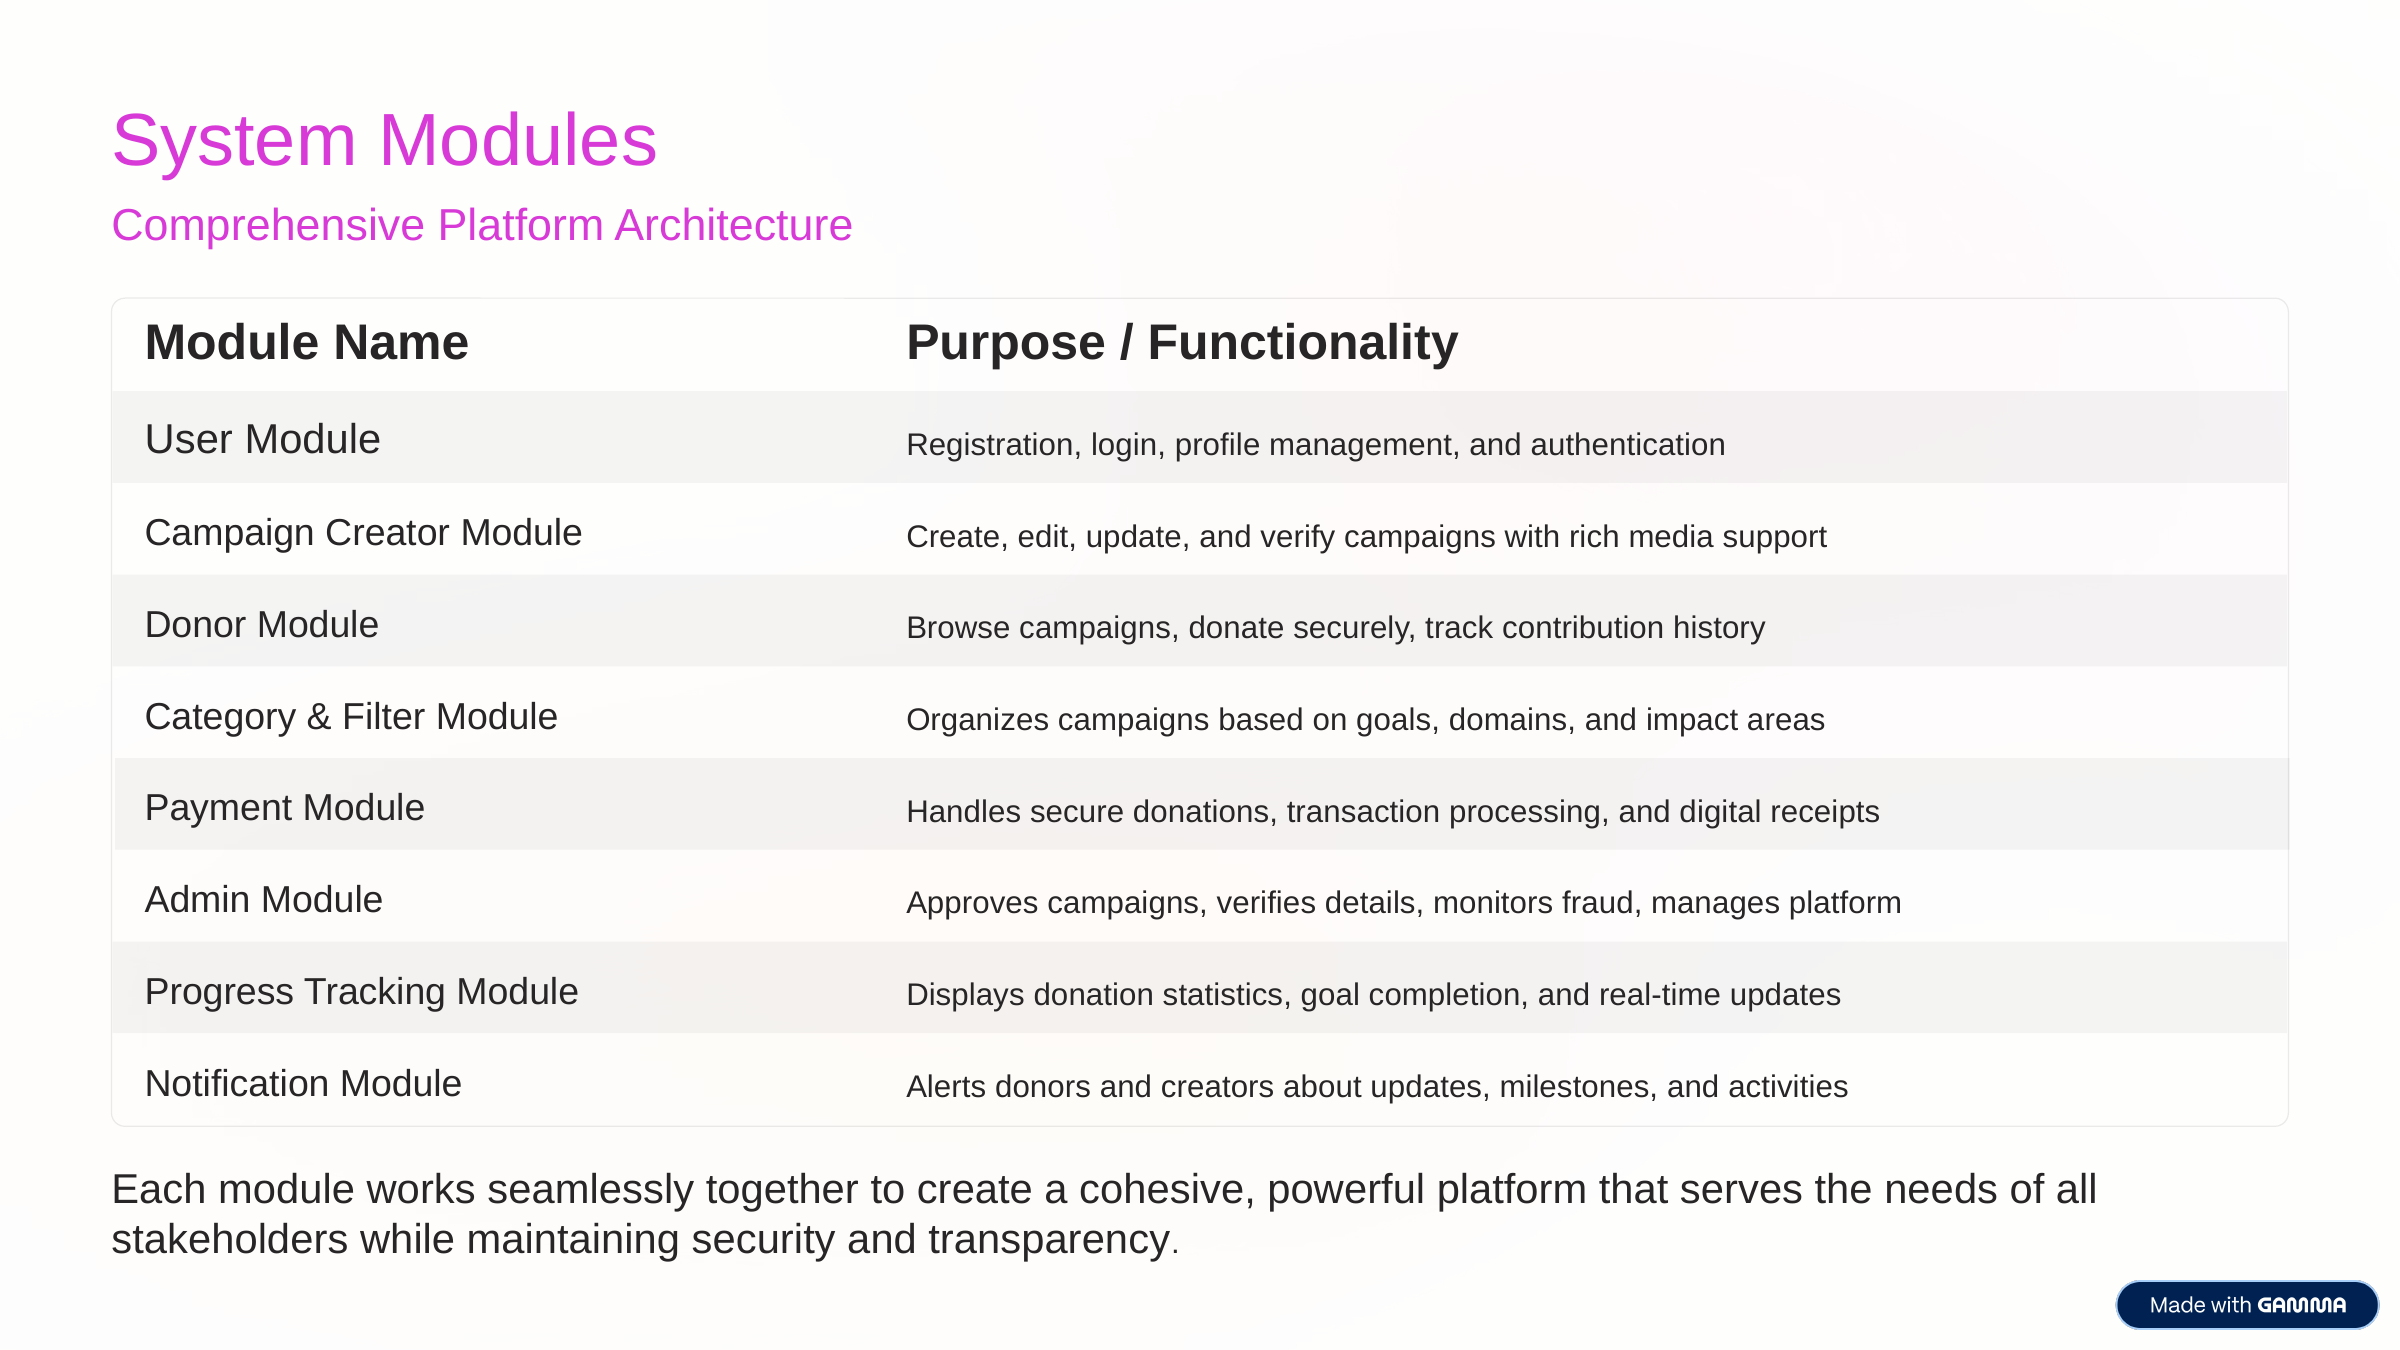

System Modules
Comprehensive Platform Architecture

Module Name
Purpose / Functionality

User Module
Registration, login, profile management, and authentication

Campaign Creator Module
Create, edit, update, and verify campaigns with rich media support

Donor Module
Browse campaigns, donate securely, track contribution history

Category & Filter Module
Organizes campaigns based on goals, domains, and impact areas

Payment Module
Handles secure donations, transaction processing, and digital receipts

Admin Module
Approves campaigns, verifies details, monitors fraud, manages platform

Progress Tracking Module
Displays donation statistics, goal completion, and real-time updates

Notification Module
Alerts donors and creators about updates, milestones, and activities
Each module works seamlessly together to create a cohesive, powerful platform that serves the needs of all stakeholders while maintaining security and transparency.